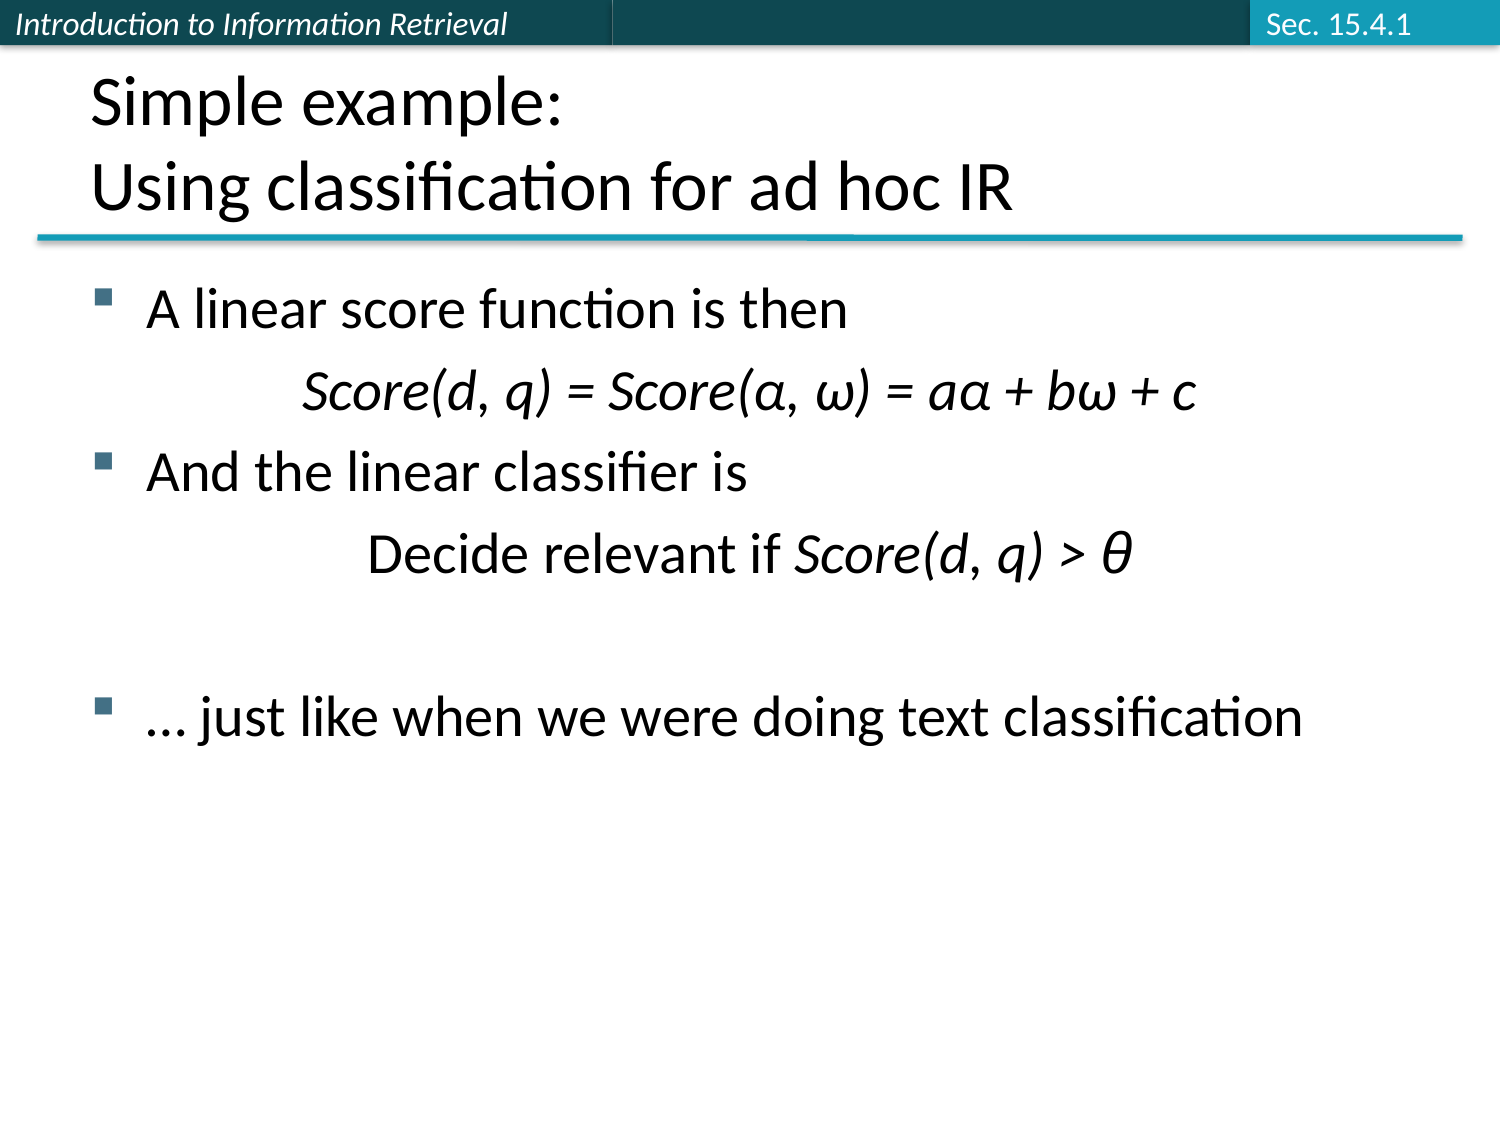

Sec. 15.4.1
# Simple example: Using classification for ad hoc IR
A linear score function is then
Score(d, q) = Score(α, ω) = aα + bω + c
And the linear classifier is
Decide relevant if Score(d, q) > θ

… just like when we were doing text classification